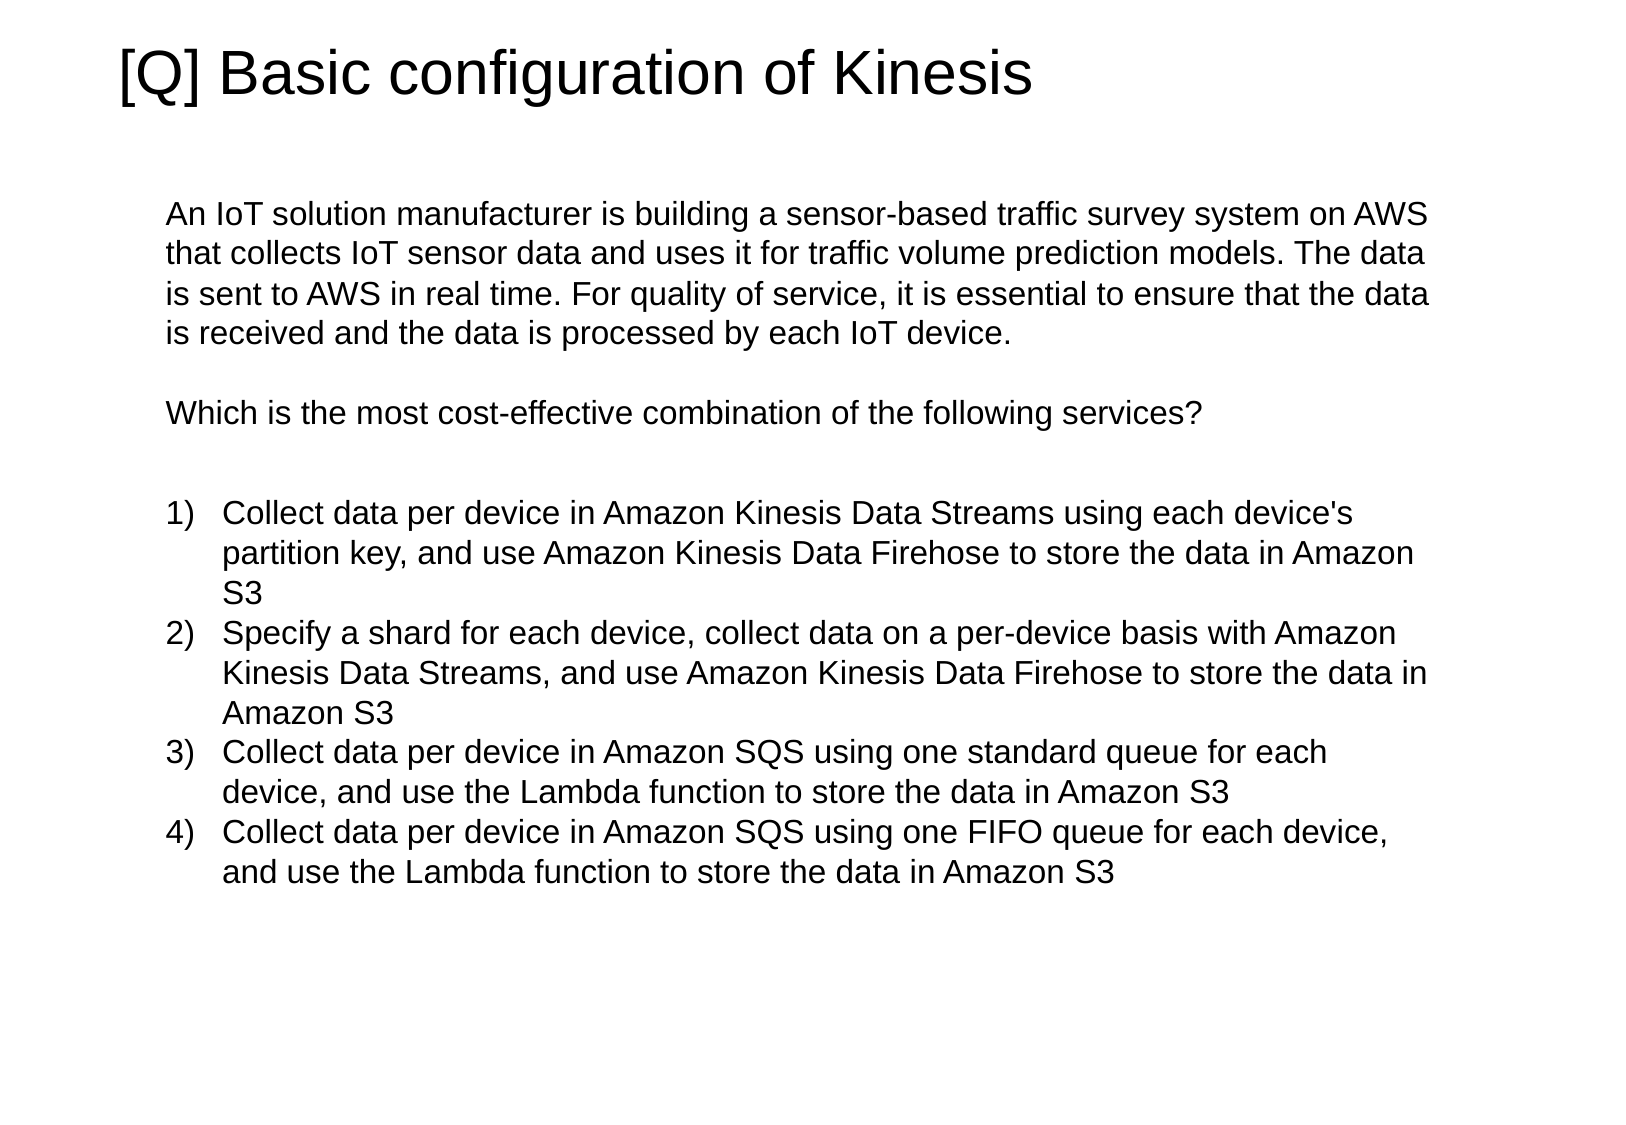

[Q] Basic configuration of Kinesis
An IoT solution manufacturer is building a sensor-based traffic survey system on AWS that collects IoT sensor data and uses it for traffic volume prediction models. The data is sent to AWS in real time. For quality of service, it is essential to ensure that the data is received and the data is processed by each IoT device.

Which is the most cost-effective combination of the following services?

Collect data per device in Amazon Kinesis Data Streams using each device's partition key, and use Amazon Kinesis Data Firehose to store the data in Amazon S3
Specify a shard for each device, collect data on a per-device basis with Amazon Kinesis Data Streams, and use Amazon Kinesis Data Firehose to store the data in Amazon S3
Collect data per device in Amazon SQS using one standard queue for each device, and use the Lambda function to store the data in Amazon S3
Collect data per device in Amazon SQS using one FIFO queue for each device, and use the Lambda function to store the data in Amazon S3